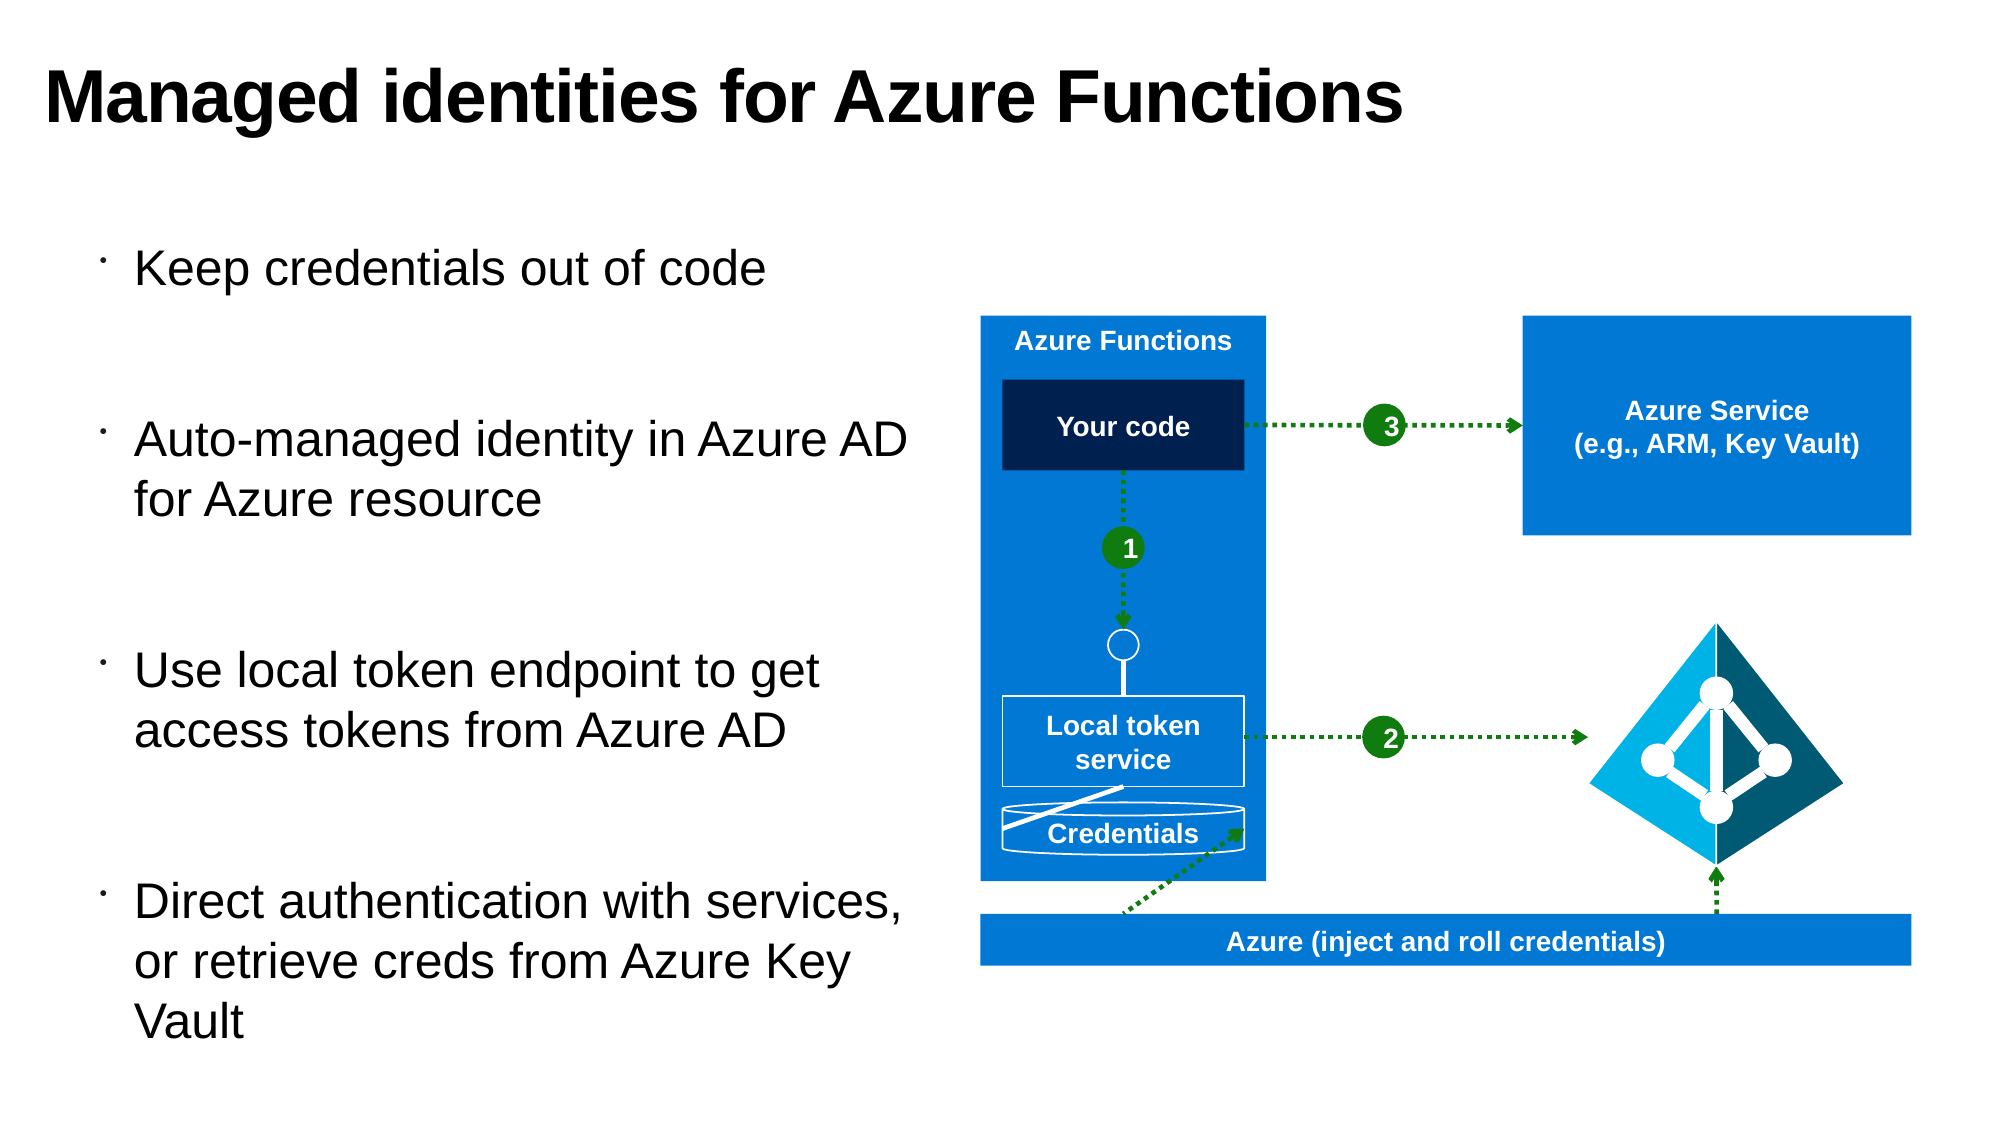

# Managed identities for Azure Functions
Keep credentials out of code

Auto-managed identity in Azure AD for Azure resource

Use local token endpoint to get access tokens from Azure AD

Direct authentication with services, or retrieve creds from Azure Key Vault

Azure Service
(e.g., ARM, Key Vault)
Azure Functions
Your code
3
1

Local token service
2
Credentials
Azure (inject and roll credentials)